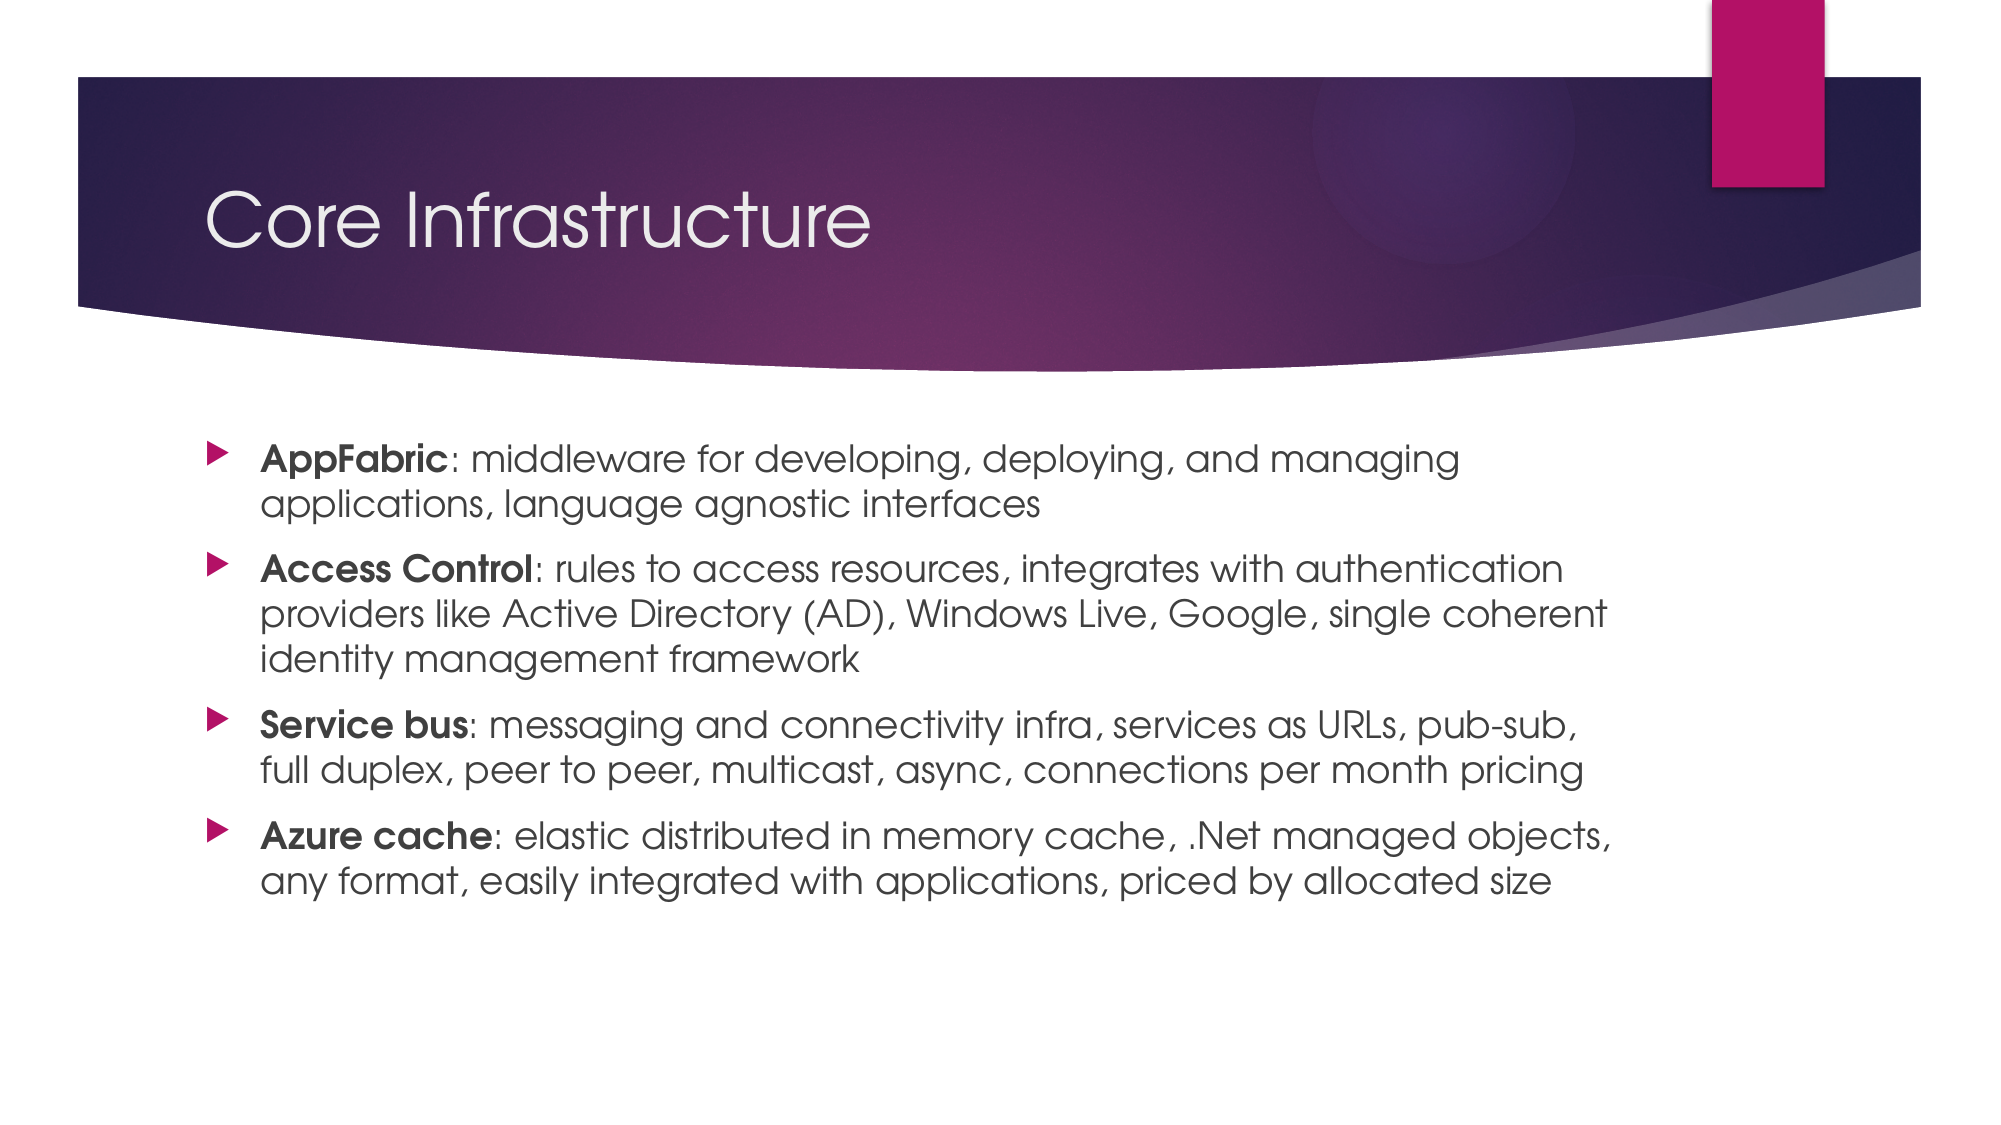

# Core Infrastructure
AppFabric: middleware for developing, deploying, and managing applications, language agnostic interfaces
Access Control: rules to access resources, integrates with authentication providers like Active Directory (AD), Windows Live, Google, single coherent identity management framework
Service bus: messaging and connectivity infra, services as URLs, pub-sub, full duplex, peer to peer, multicast, async, connections per month pricing
Azure cache: elastic distributed in memory cache, .Net managed objects, any format, easily integrated with applications, priced by allocated size